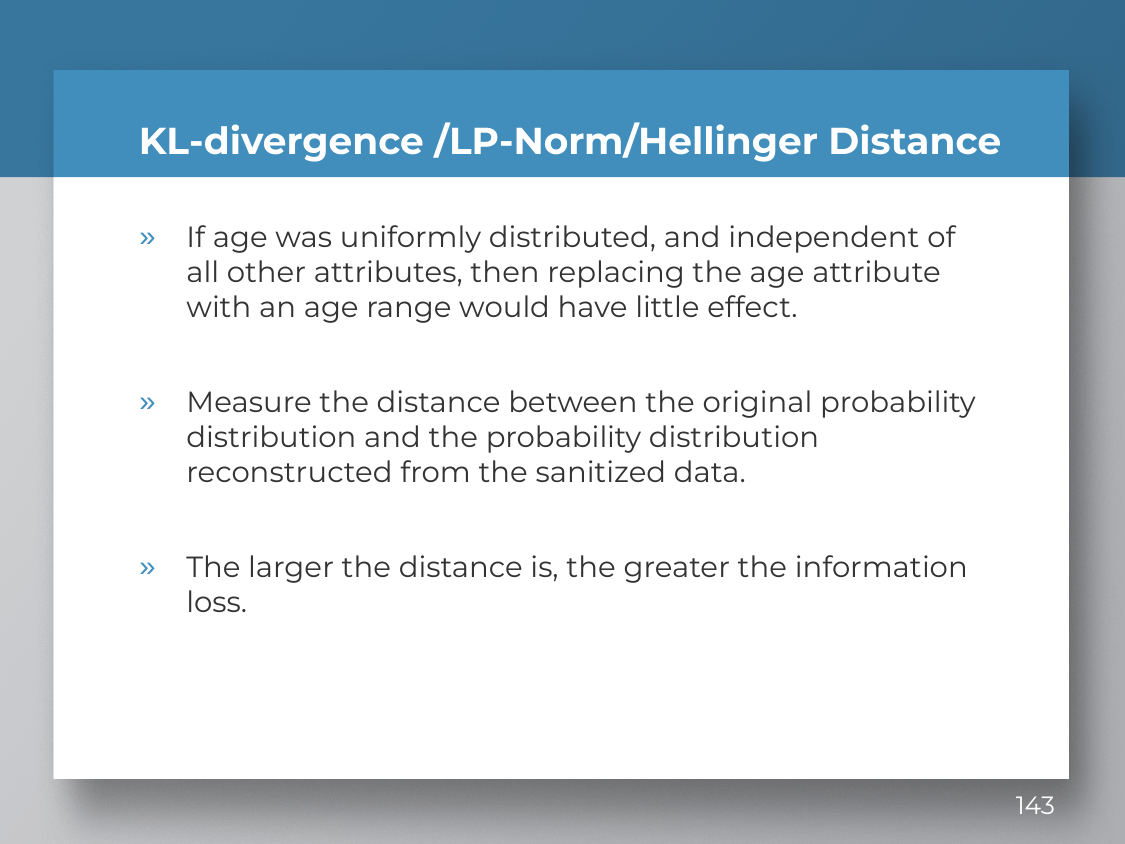

# KL-divergence /LP-Norm/Hellinger Distance
If age was uniformly distributed, and independent of all other attributes, then replacing the age attribute with an age range would have little effect.

Measure the distance between the original probability distribution and the probability distribution reconstructed from the sanitized data.

The larger the distance is, the greater the information loss.

143